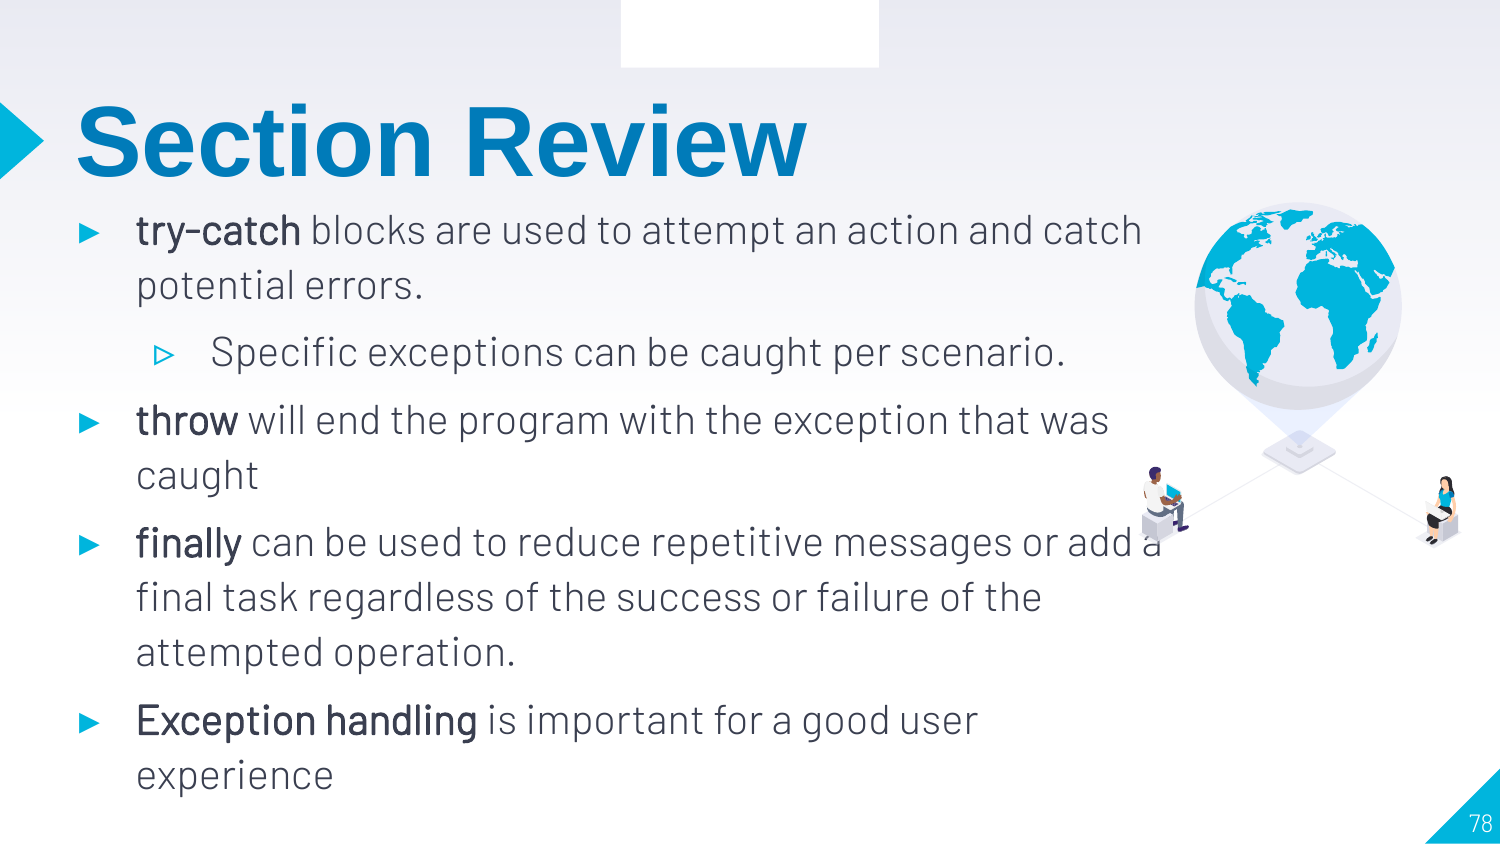

Section Review

# Section Review
try-catch blocks are used to attempt an action and catch potential errors.
Specific exceptions can be caught per scenario.
throw will end the program with the exception that was caught
finally can be used to reduce repetitive messages or add a final task regardless of the success or failure of the attempted operation.
Exception handling is important for a good user experience

78